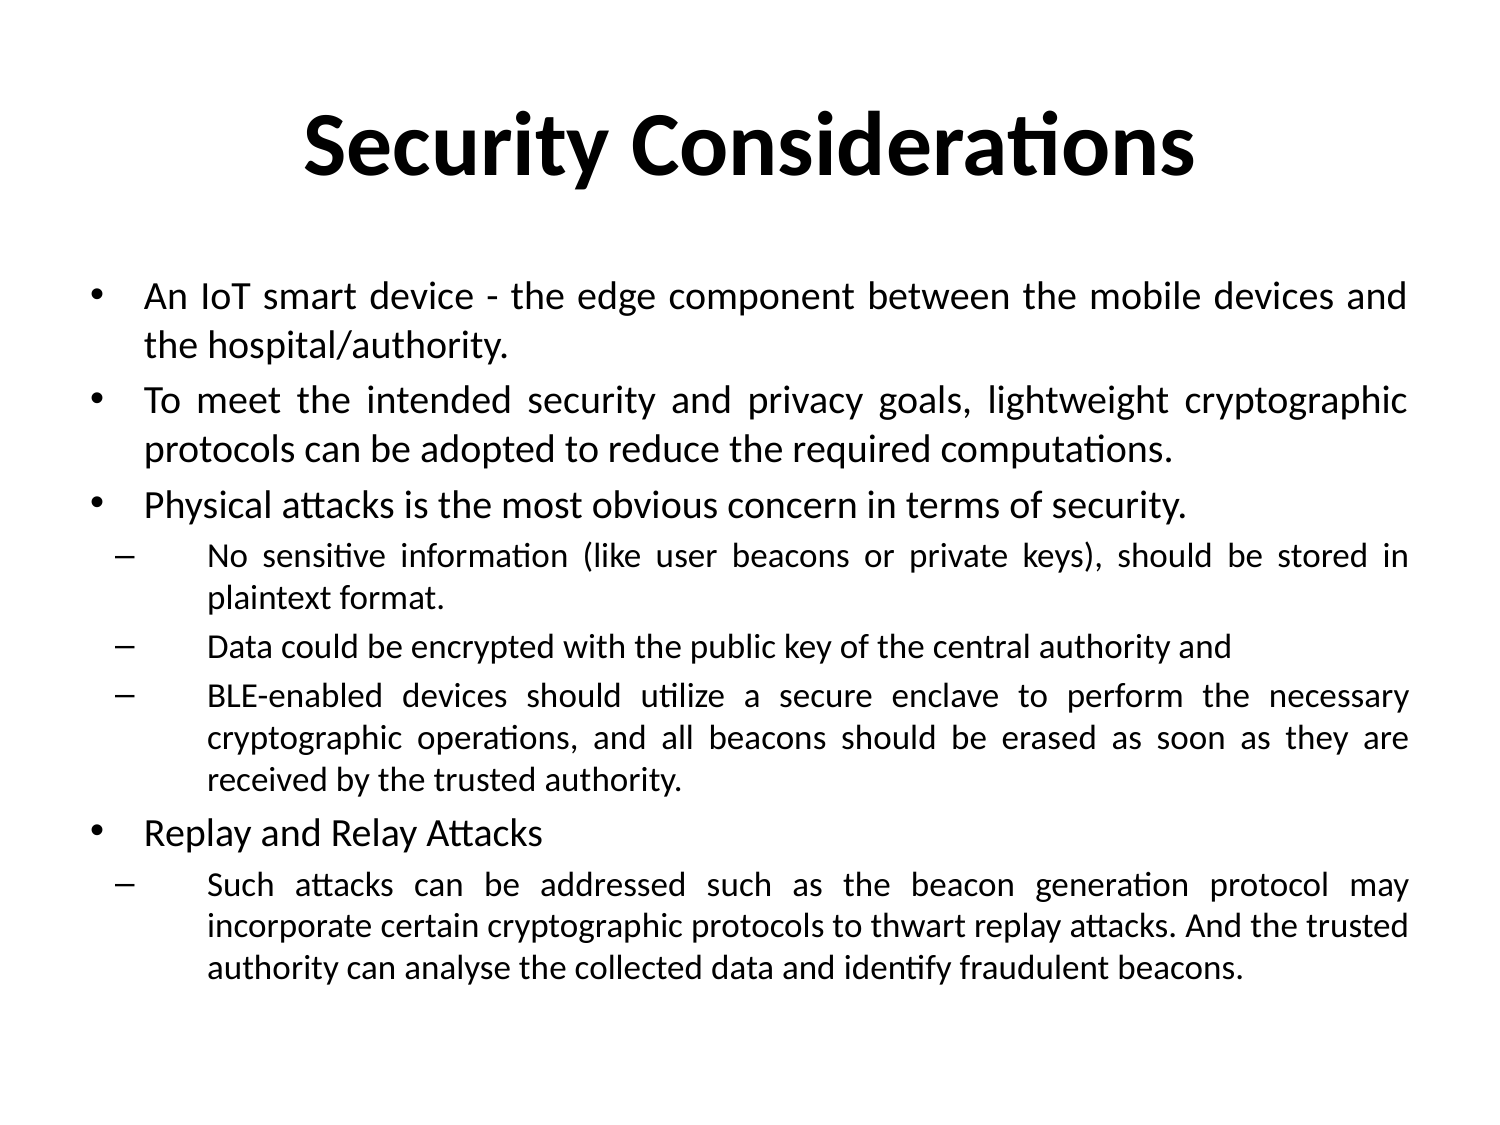

# Security Considerations
An IoT smart device - the edge component between the mobile devices and the hospital/authority.
To meet the intended security and privacy goals, lightweight cryptographic protocols can be adopted to reduce the required computations.
Physical attacks is the most obvious concern in terms of security.
No sensitive information (like user beacons or private keys), should be stored in plaintext format.
Data could be encrypted with the public key of the central authority and
BLE-enabled devices should utilize a secure enclave to perform the necessary cryptographic operations, and all beacons should be erased as soon as they are received by the trusted authority.
Replay and Relay Attacks
Such attacks can be addressed such as the beacon generation protocol may incorporate certain cryptographic protocols to thwart replay attacks. And the trusted authority can analyse the collected data and identify fraudulent beacons.